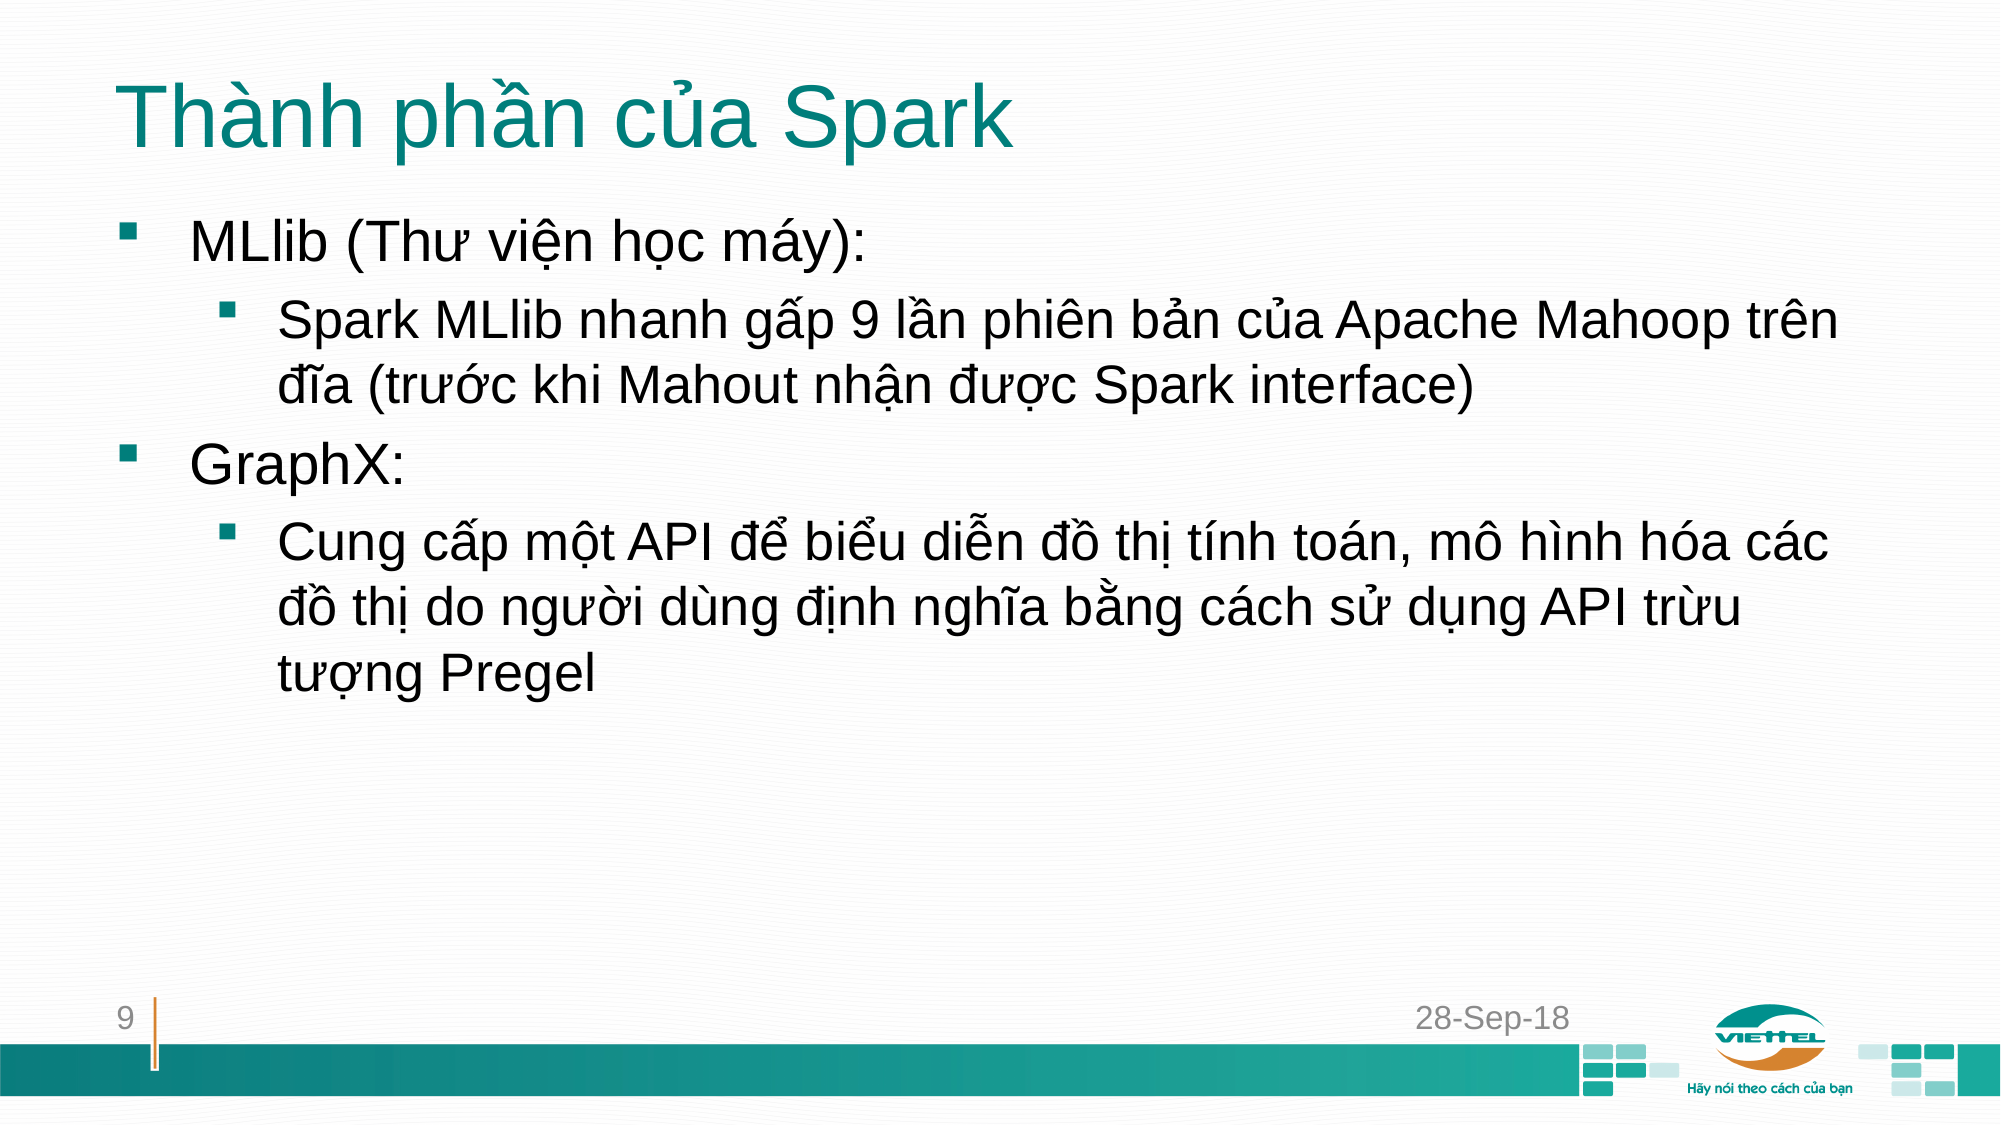

# Thành phần của Spark
MLlib (Thư viện học máy):
Spark MLlib nhanh gấp 9 lần phiên bản của Apache Mahoop trên đĩa (trước khi Mahout nhận được Spark interface)
GraphX:
Cung cấp một API để biểu diễn đồ thị tính toán, mô hình hóa các đồ thị do người dùng định nghĩa bằng cách sử dụng API trừu tượng Pregel
9
28-Sep-18